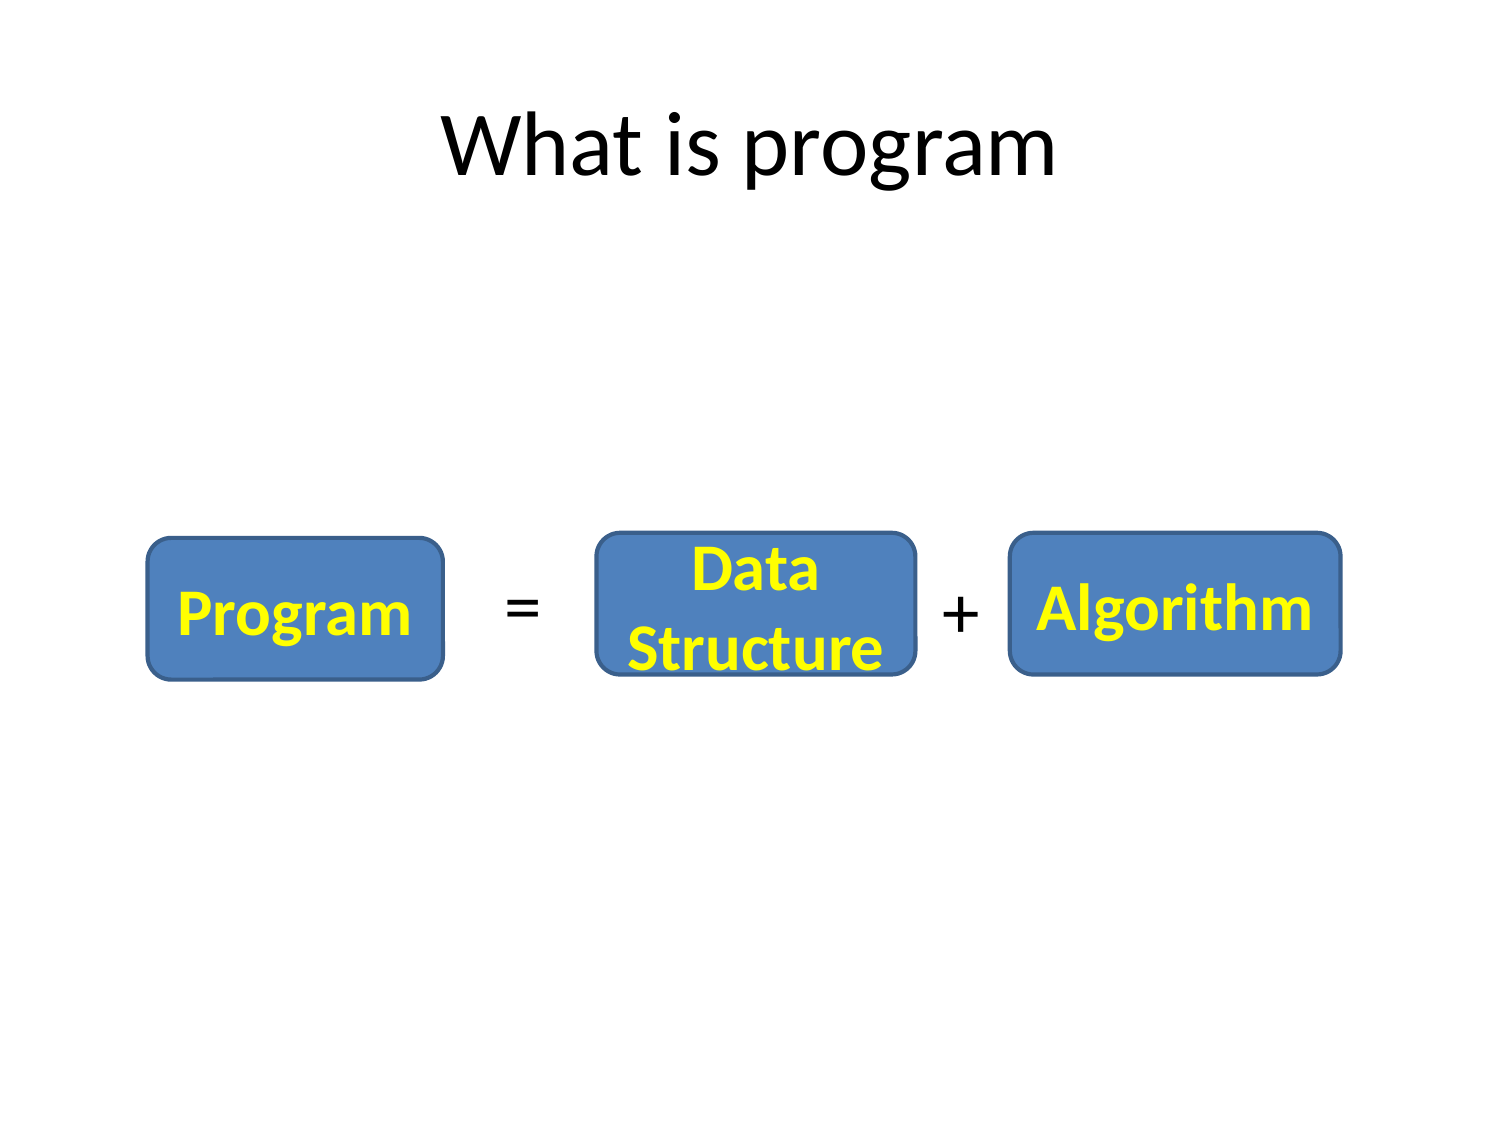

# What is program
Data Structure
Algorithm
Program
=
+